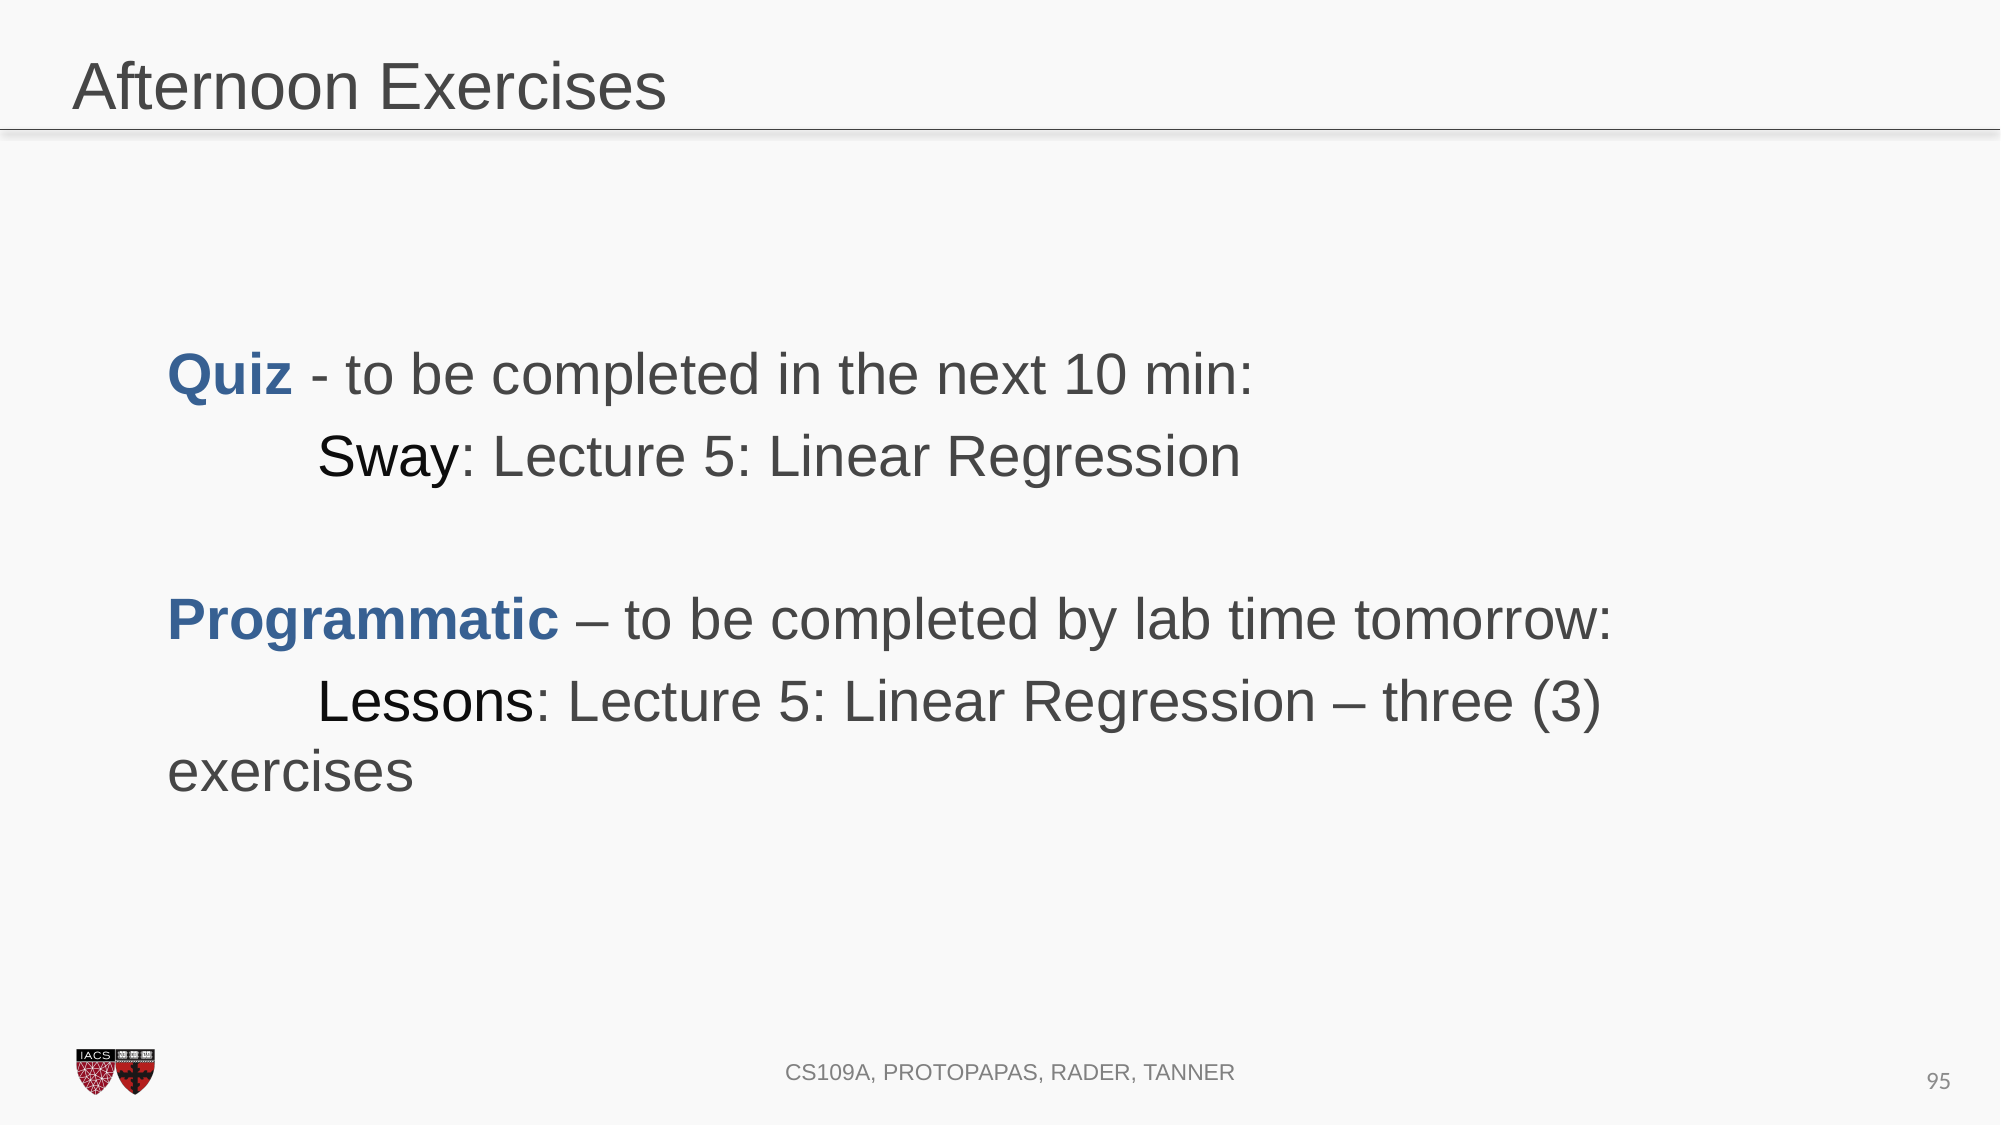

# Afternoon Exercises
Quiz - to be completed in the next 10 min:
	Sway: Lecture 5: Linear Regression

Programmatic – to be completed by lab time tomorrow:
	Lessons: Lecture 5: Linear Regression – three (3) exercises

95